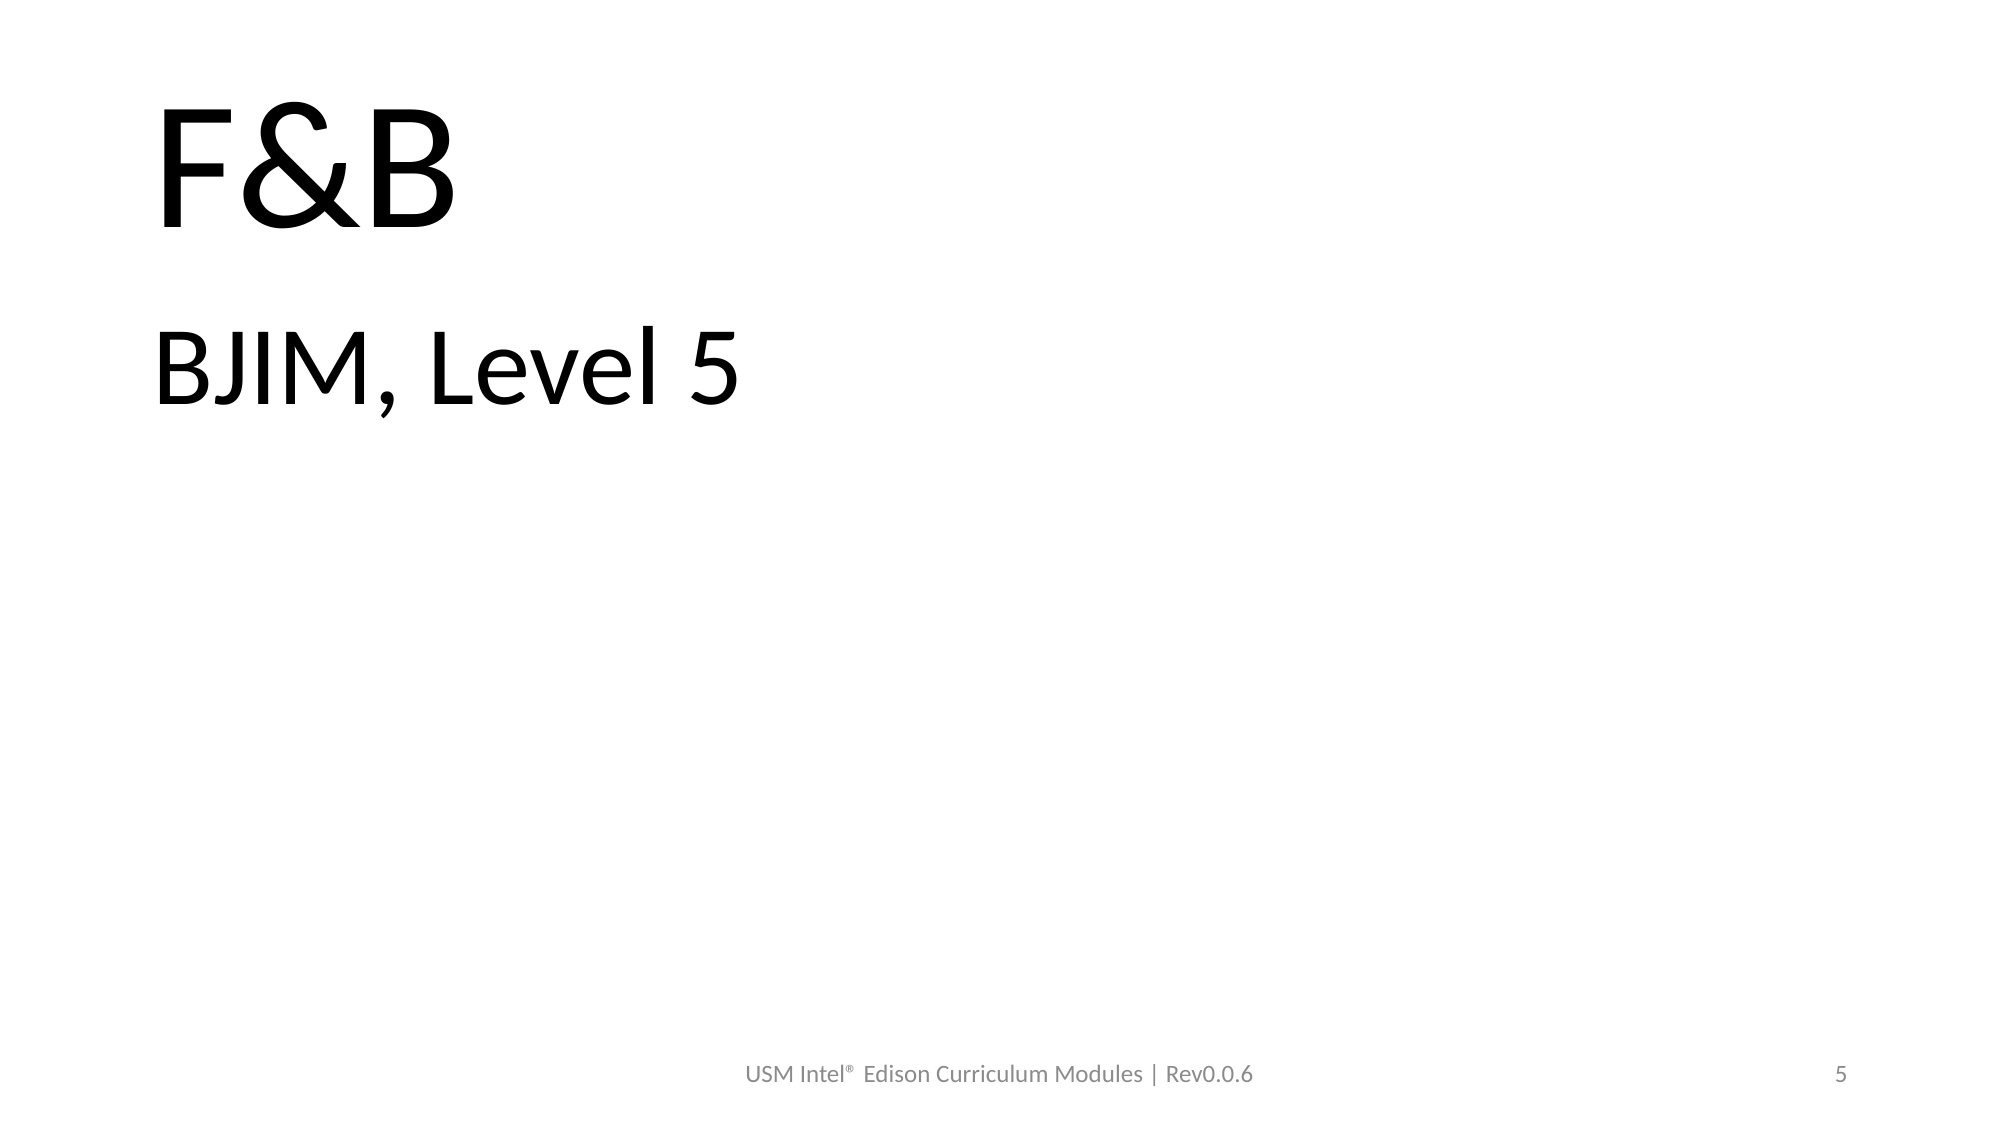

# F&B
BJIM, Level 5

USM Intel® Edison Curriculum Modules | Rev0.0.6
5